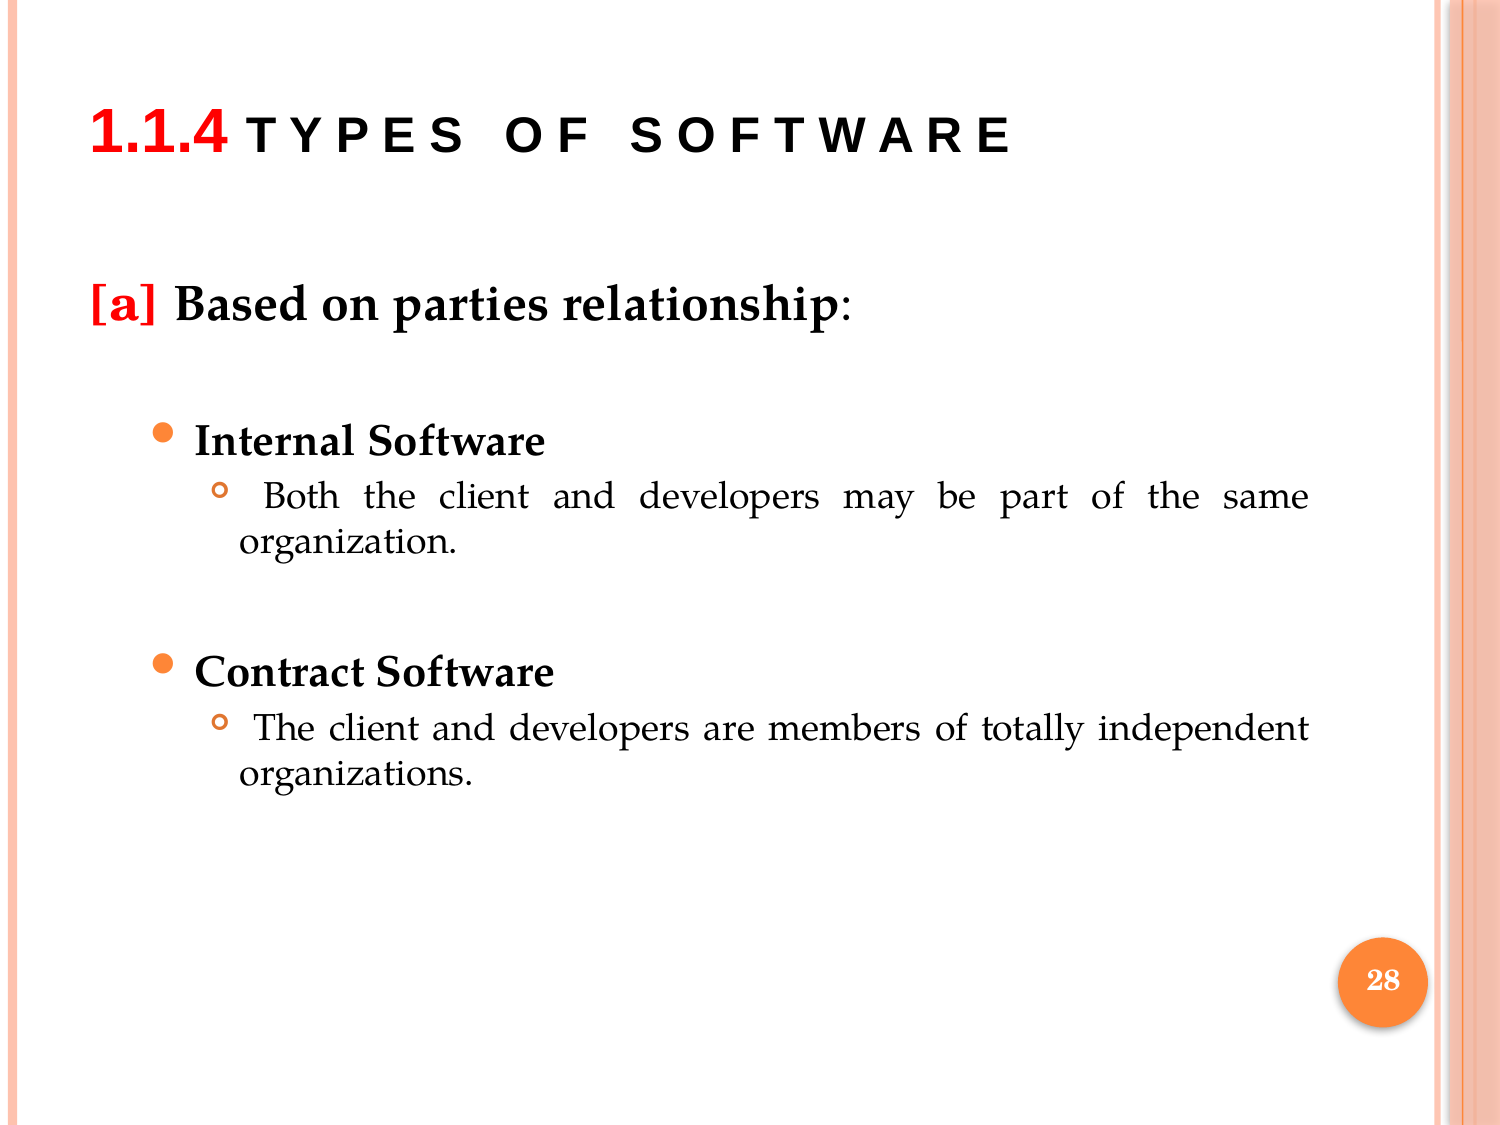

# 1.1.4 T Y P E S   O F   S O F T W A R E
[a] Based on parties relationship:

Internal Software
 Both the client and developers may be part of the same organization.

Contract Software
 The client and developers are members of totally independent organizations.

28